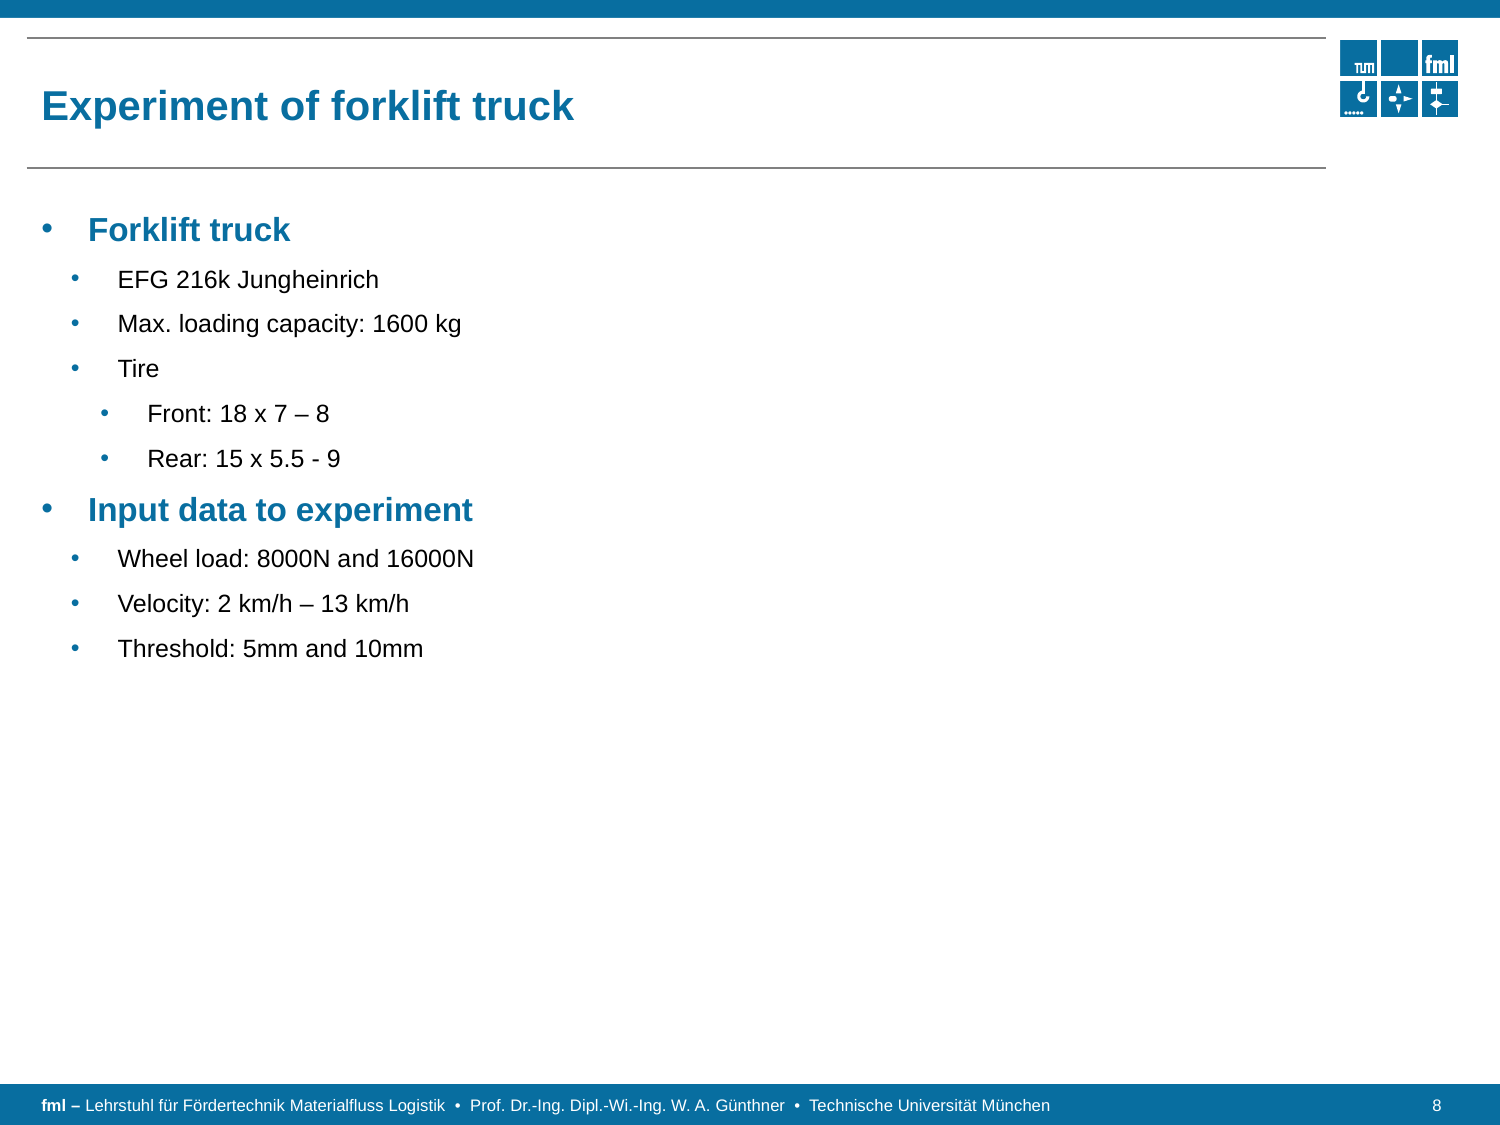

# Experiment of forklift truck
Forklift truck
EFG 216k Jungheinrich
Max. loading capacity: 1600 kg
Tire
Front: 18 x 7 – 8
Rear: 15 x 5.5 - 9
Input data to experiment
Wheel load: 8000N and 16000N
Velocity: 2 km/h – 13 km/h
Threshold: 5mm and 10mm